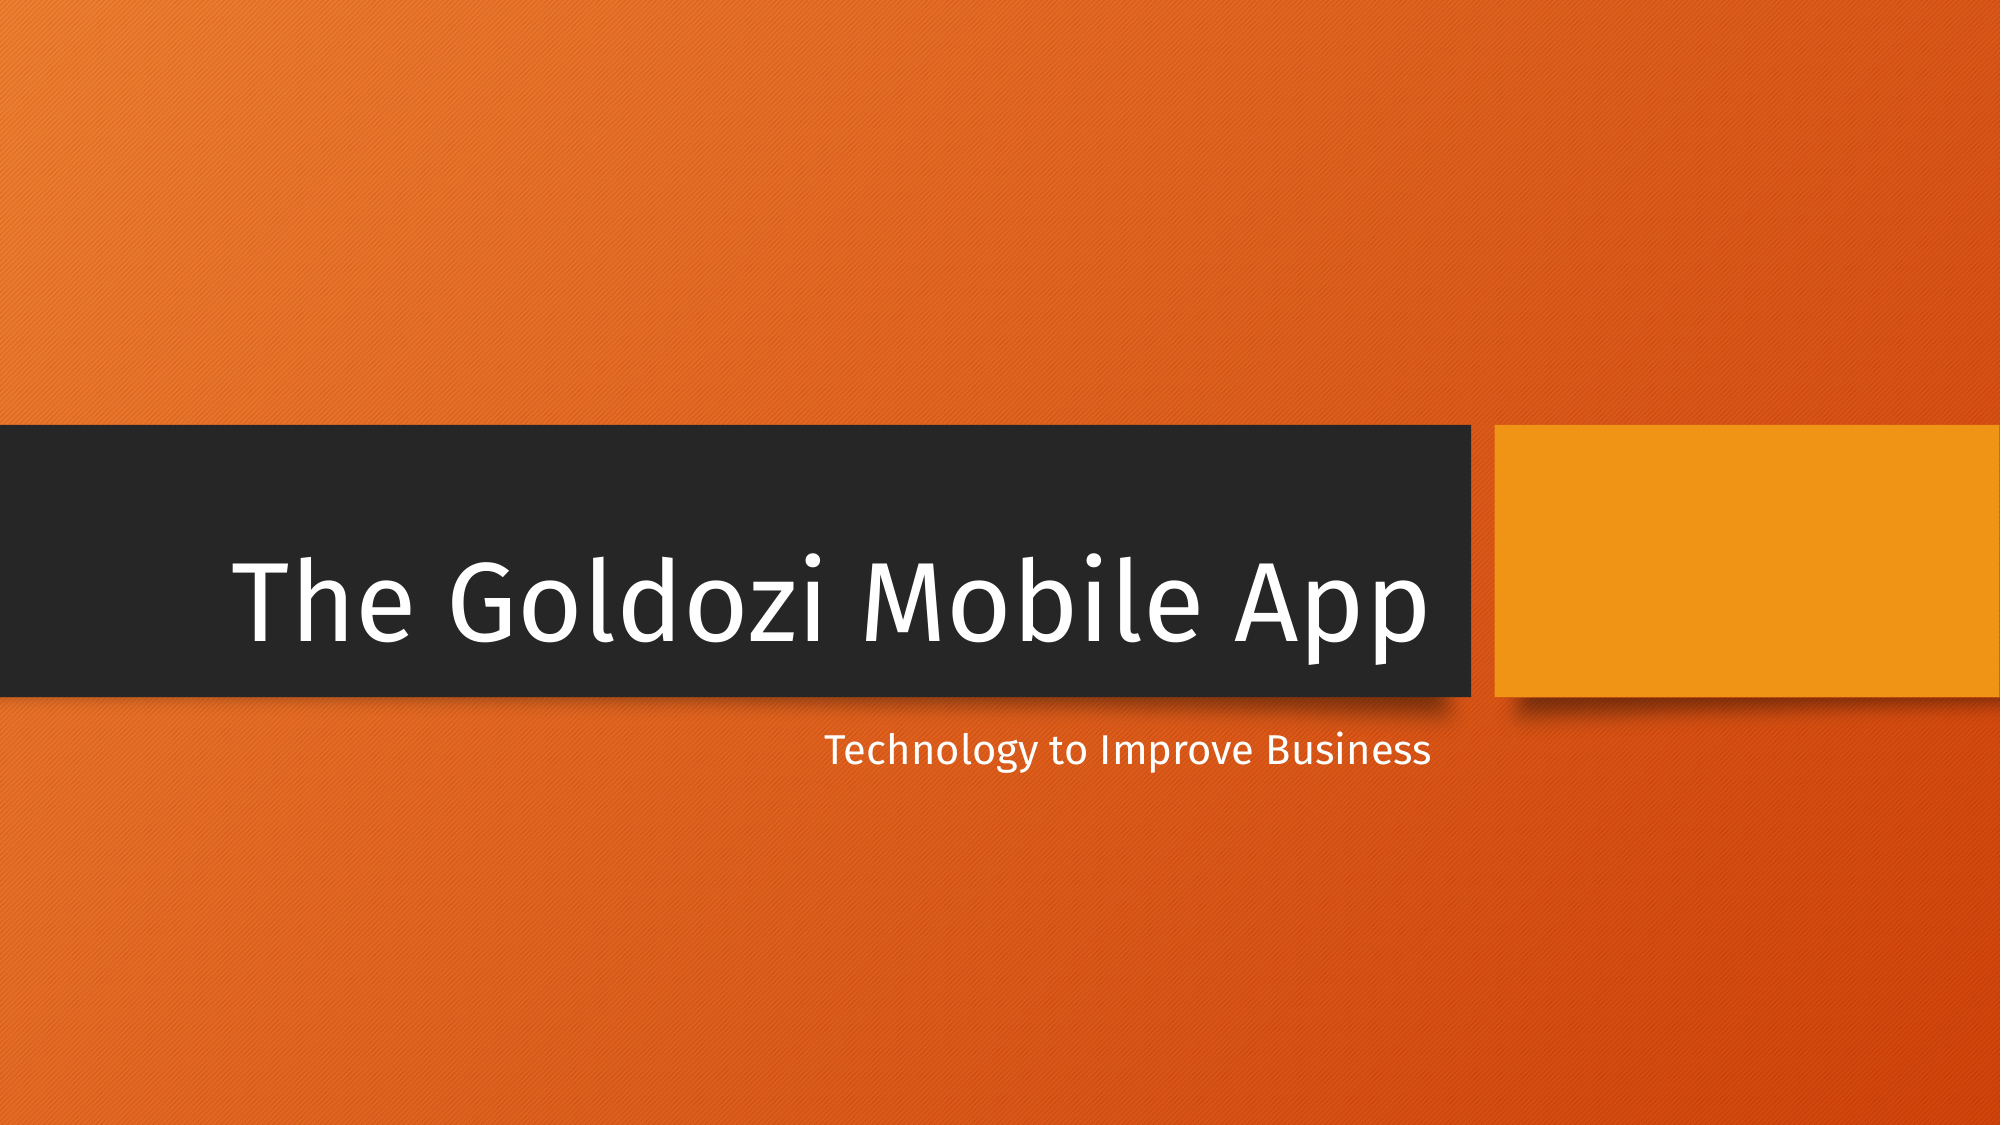

# The Goldozi Mobile App
Technology to Improve Business